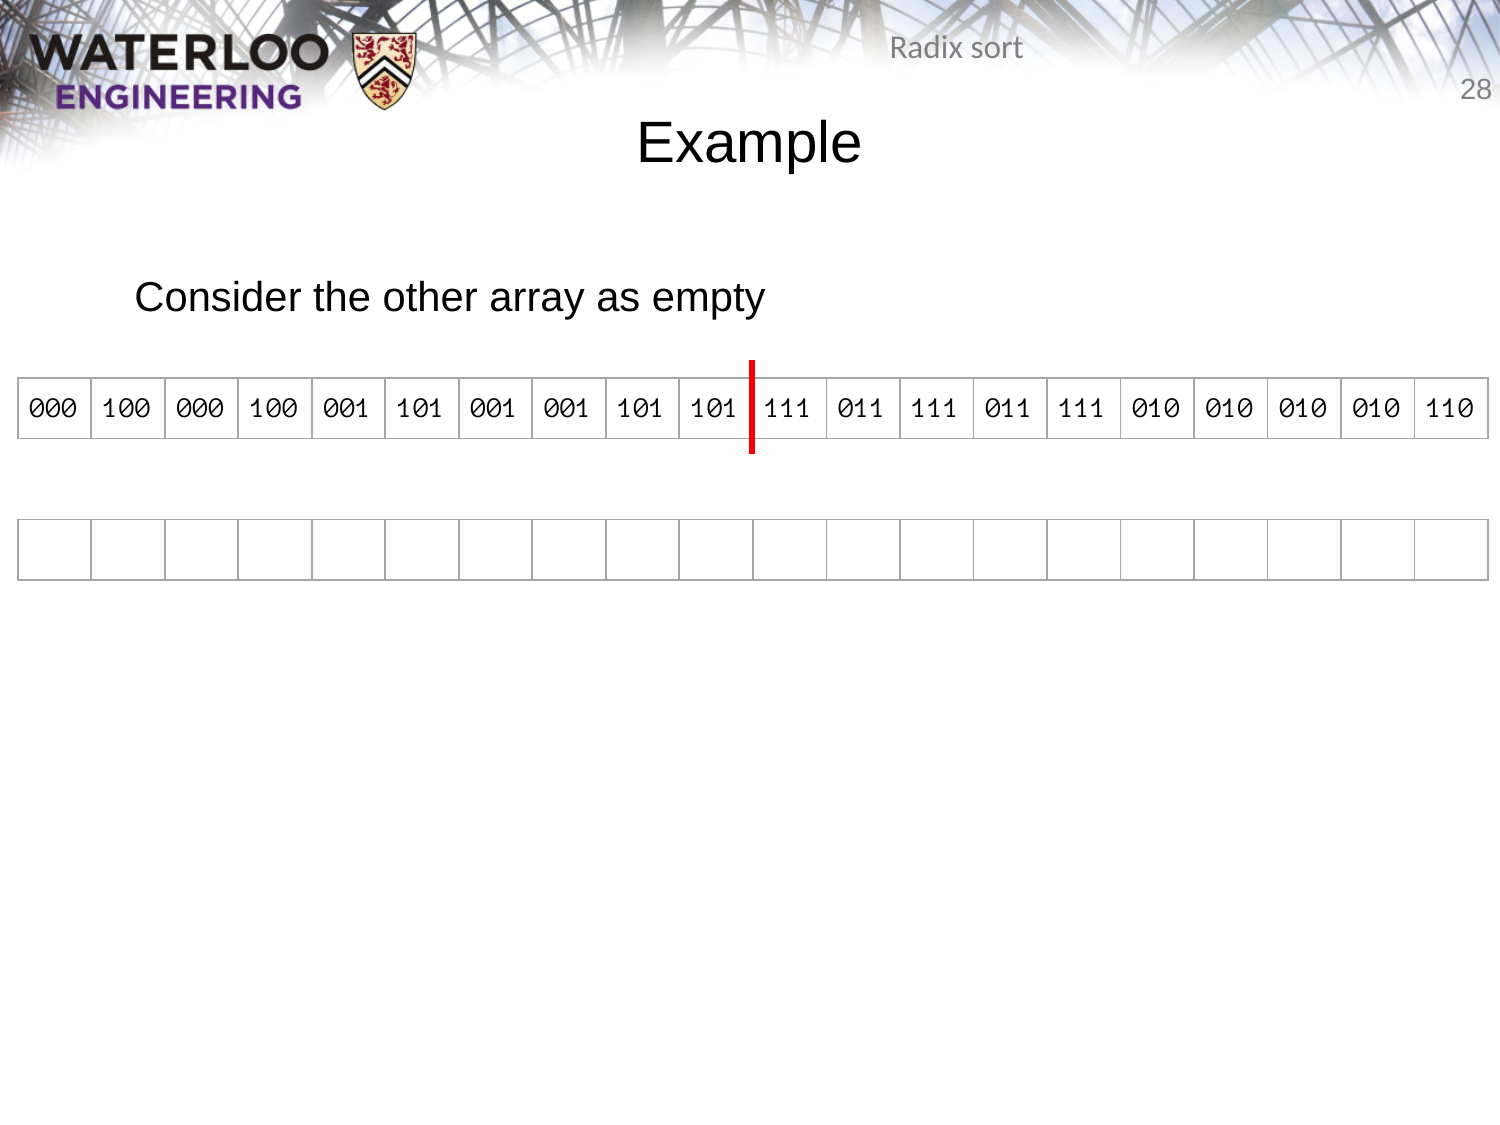

# Example
	Consider the other array as empty
| 000 | 100 | 000 | 100 | 001 | 101 | 001 | 001 | 101 | 101 | 111 | 011 | 111 | 011 | 111 | 010 | 010 | 010 | 010 | 110 |
| --- | --- | --- | --- | --- | --- | --- | --- | --- | --- | --- | --- | --- | --- | --- | --- | --- | --- | --- | --- |
|  |  |  |  |  |  |  |  |  |  |  |  |  |  |  |  |  |  |  |  |
| --- | --- | --- | --- | --- | --- | --- | --- | --- | --- | --- | --- | --- | --- | --- | --- | --- | --- | --- | --- |